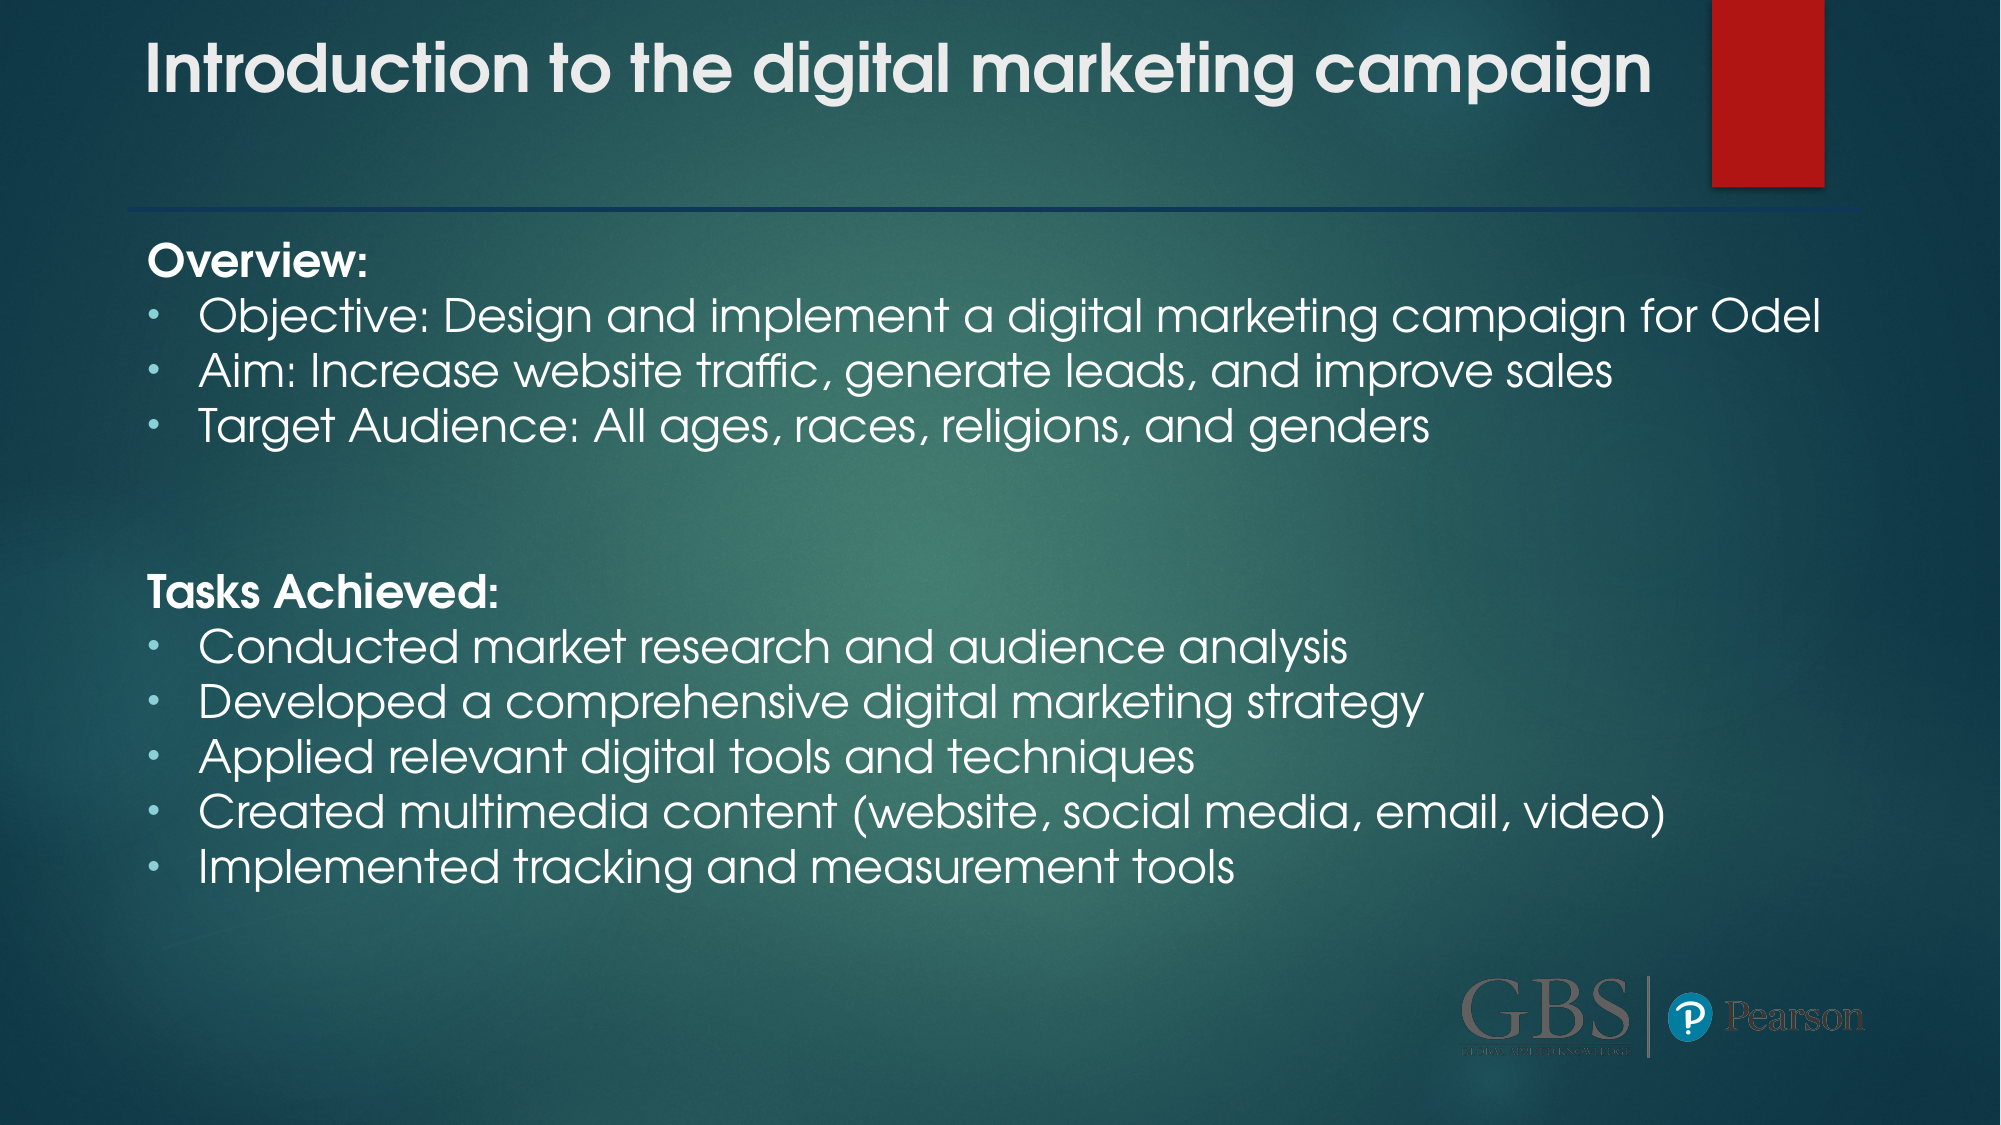

# Introduction to the digital marketing campaign
Overview:
Objective: Design and implement a digital marketing campaign for Odel
Aim: Increase website traffic, generate leads, and improve sales
Target Audience: All ages, races, religions, and genders

Tasks Achieved:
Conducted market research and audience analysis
Developed a comprehensive digital marketing strategy
Applied relevant digital tools and techniques
Created multimedia content (website, social media, email, video)
Implemented tracking and measurement tools